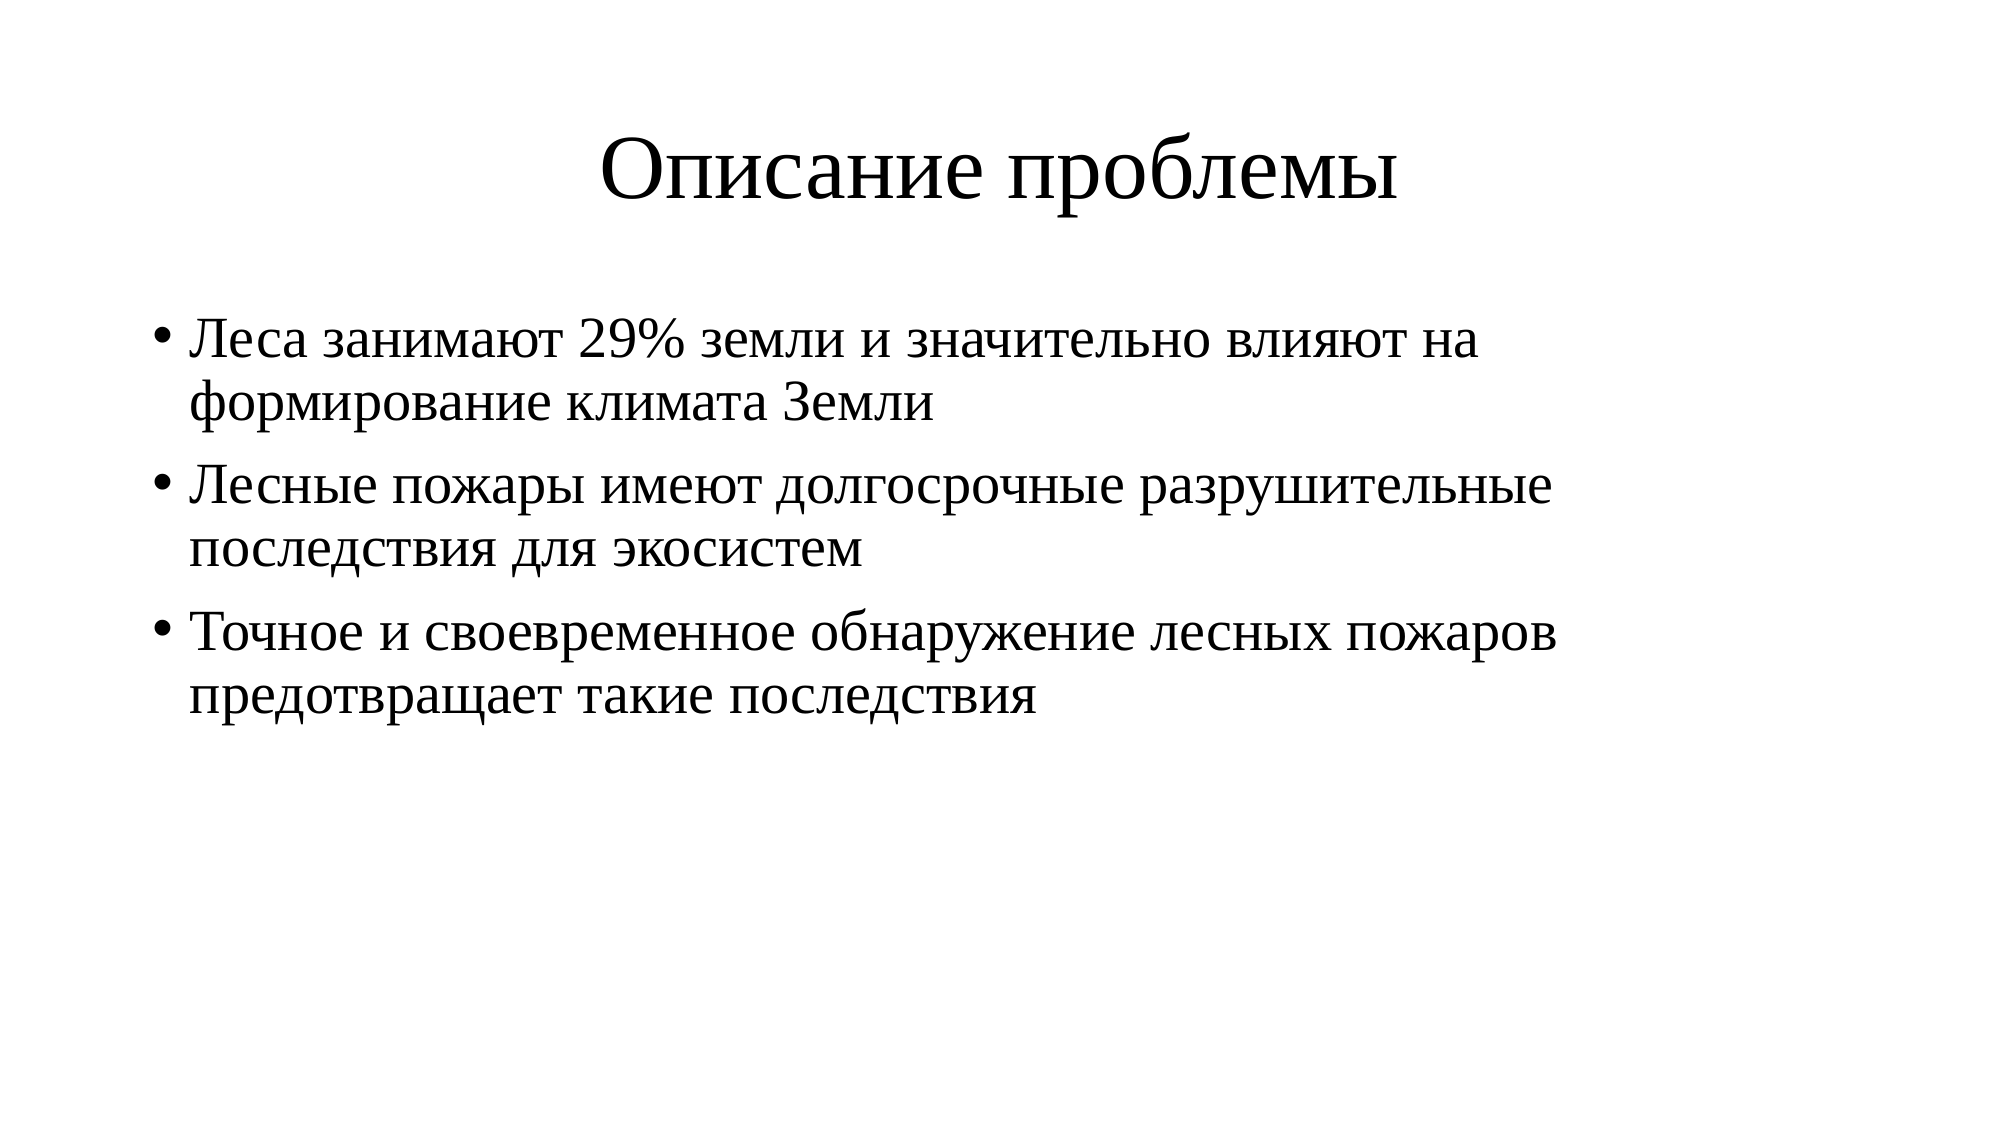

# Описание проблемы
Леса занимают 29% земли и значительно влияют на формирование климата Земли
Лесные пожары имеют долгосрочные разрушительные последствия для экосистем
Точное и своевременное обнаружение лесных пожаров предотвращает такие последствия